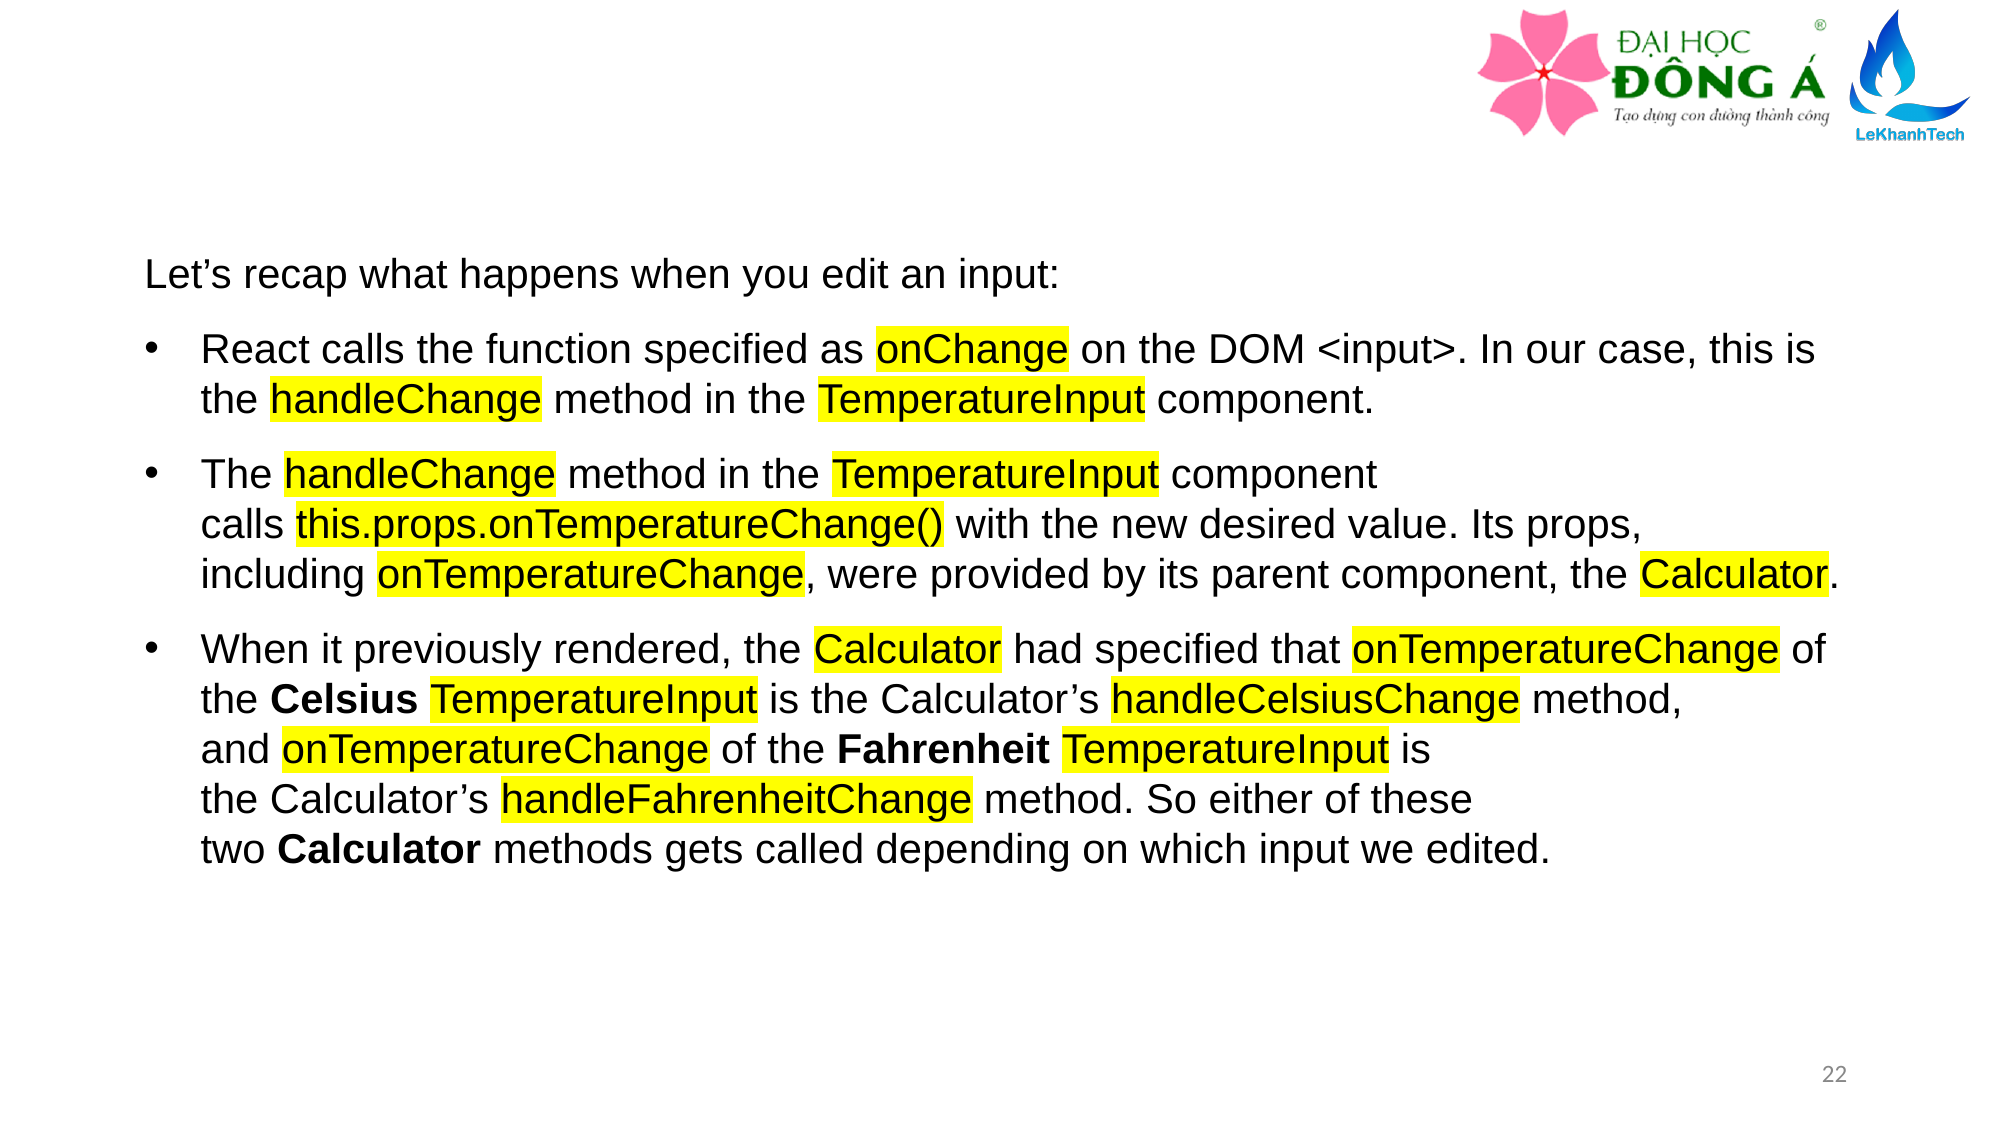

Let’s recap what happens when you edit an input:
React calls the function specified as onChange on the DOM <input>. In our case, this is the handleChange method in the TemperatureInput component.
The handleChange method in the TemperatureInput component calls this.props.onTemperatureChange() with the new desired value. Its props, including onTemperatureChange, were provided by its parent component, the Calculator.
When it previously rendered, the Calculator had specified that onTemperatureChange of the Celsius TemperatureInput is the Calculator’s handleCelsiusChange method, and onTemperatureChange of the Fahrenheit TemperatureInput is the Calculator’s handleFahrenheitChange method. So either of these two Calculator methods gets called depending on which input we edited.
22